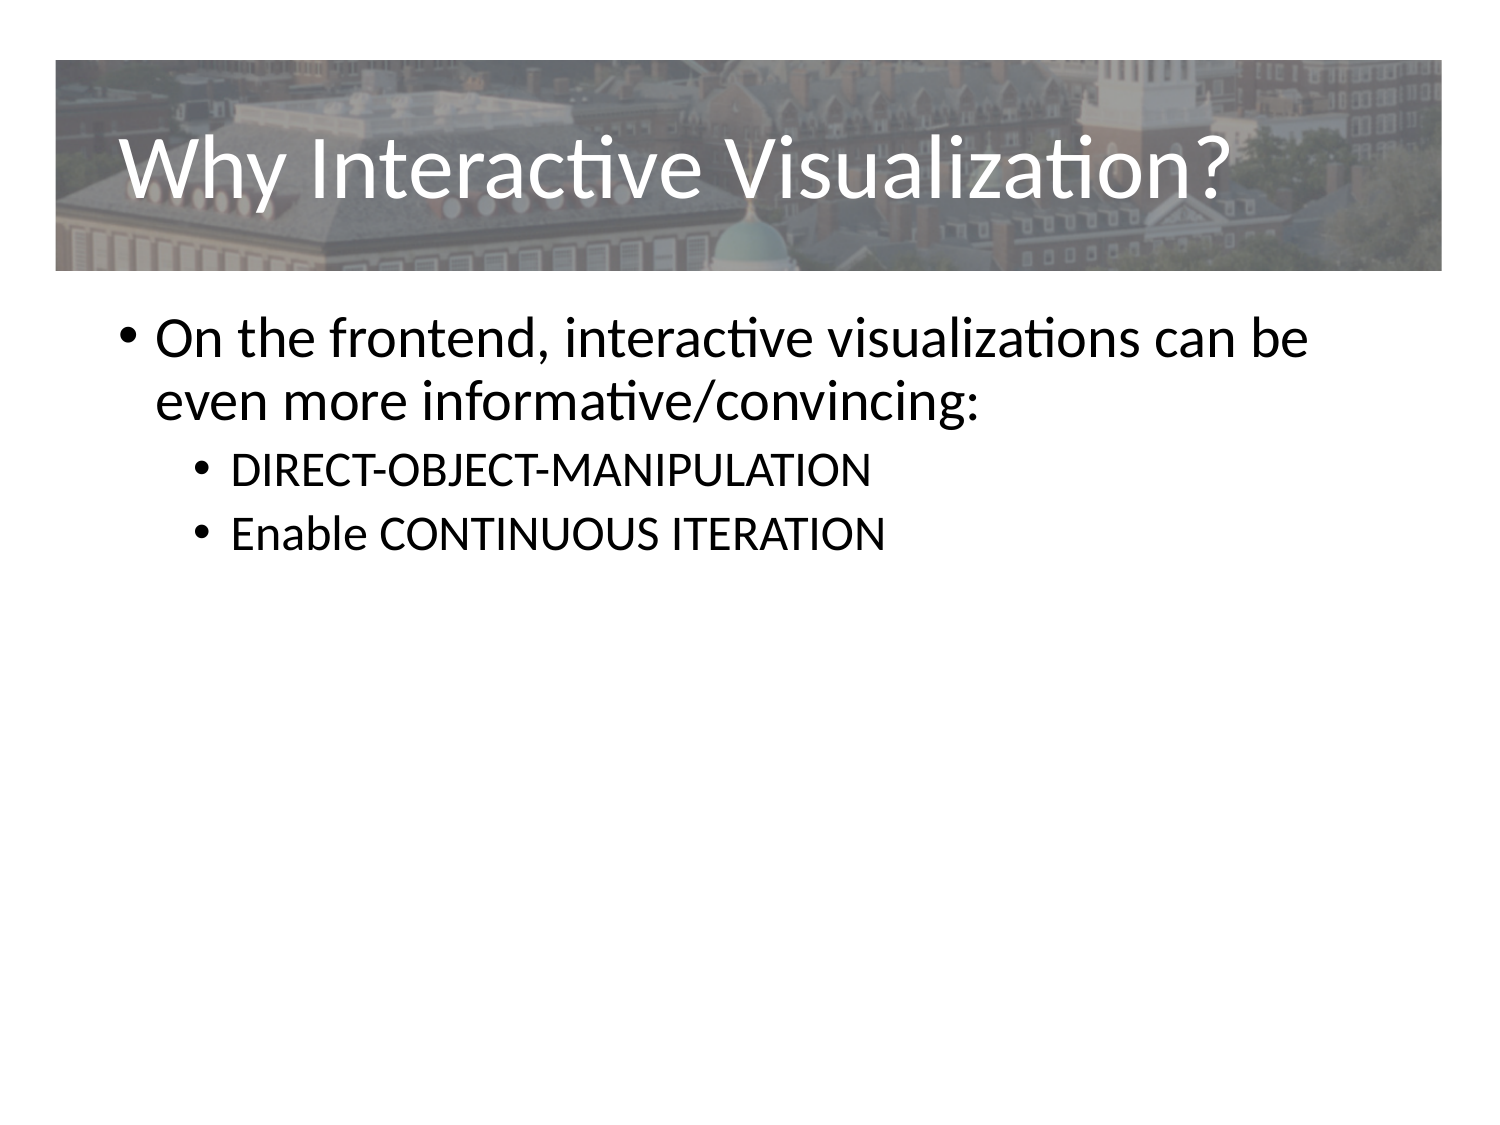

# Why Interactive Visualization?
On the frontend, interactive visualizations can be even more informative/convincing:
DIRECT-OBJECT-MANIPULATION
Enable CONTINUOUS ITERATION